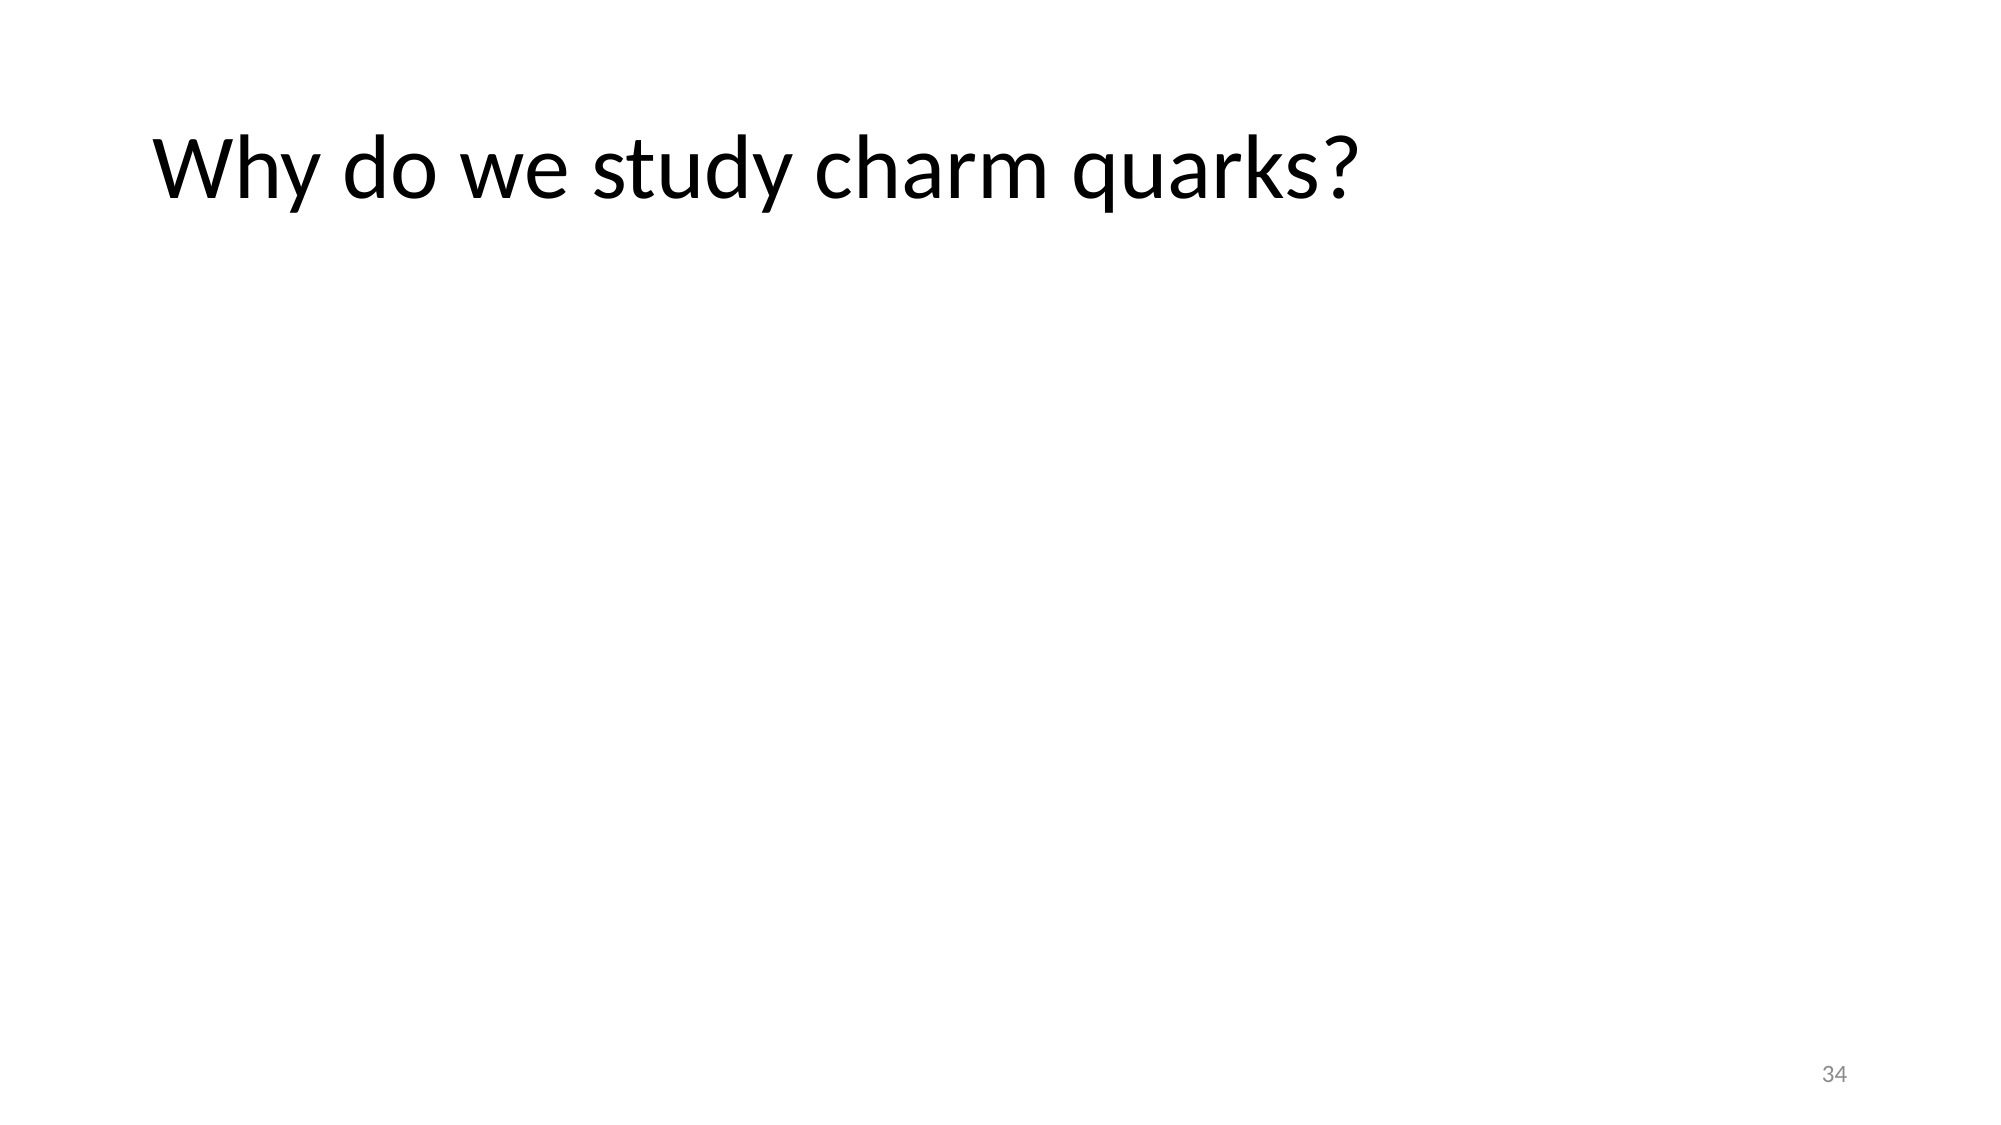

# Why do we study charm quarks?

34